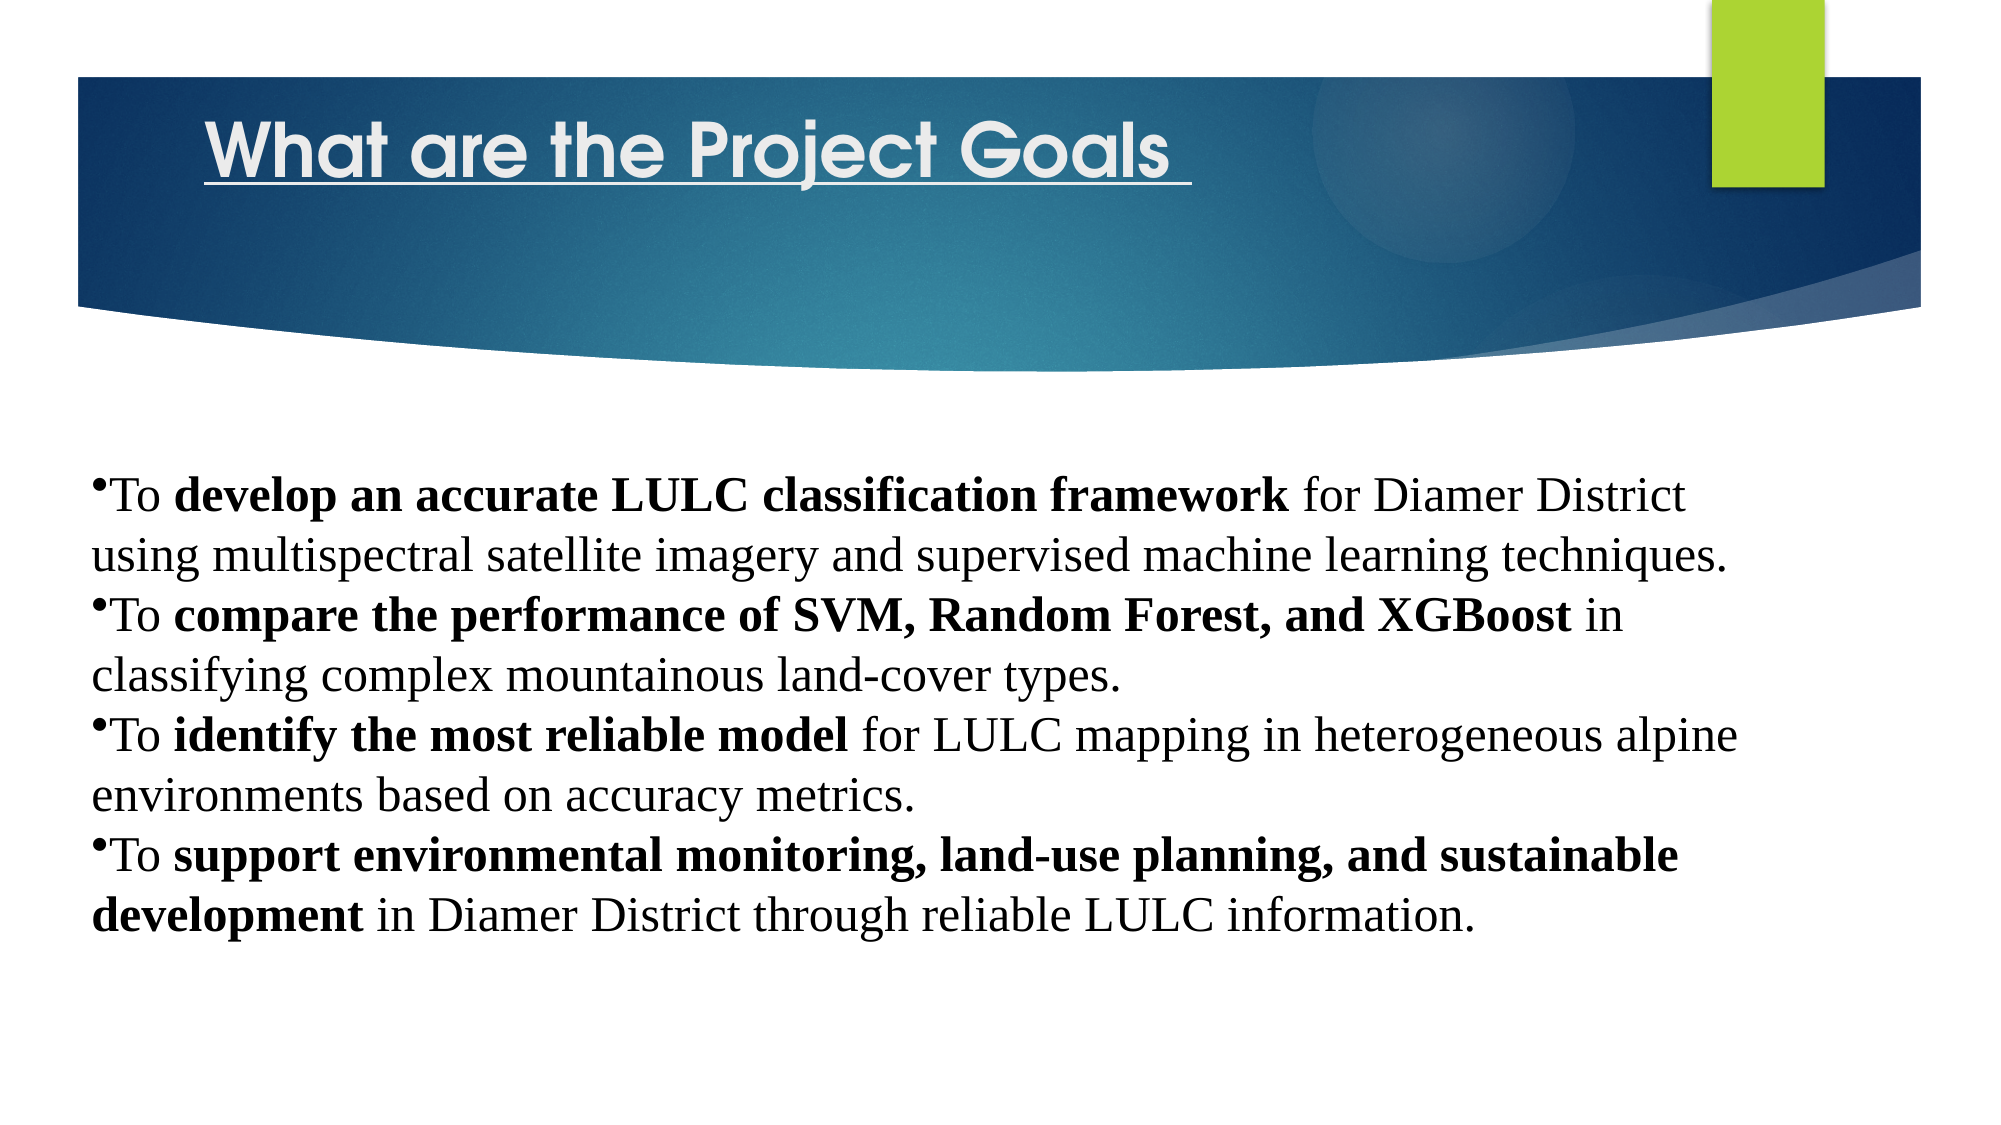

# What are the Project Goals
To develop an accurate LULC classification framework for Diamer District using multispectral satellite imagery and supervised machine learning techniques.
To compare the performance of SVM, Random Forest, and XGBoost in classifying complex mountainous land-cover types.
To identify the most reliable model for LULC mapping in heterogeneous alpine environments based on accuracy metrics.
To support environmental monitoring, land-use planning, and sustainable development in Diamer District through reliable LULC information.